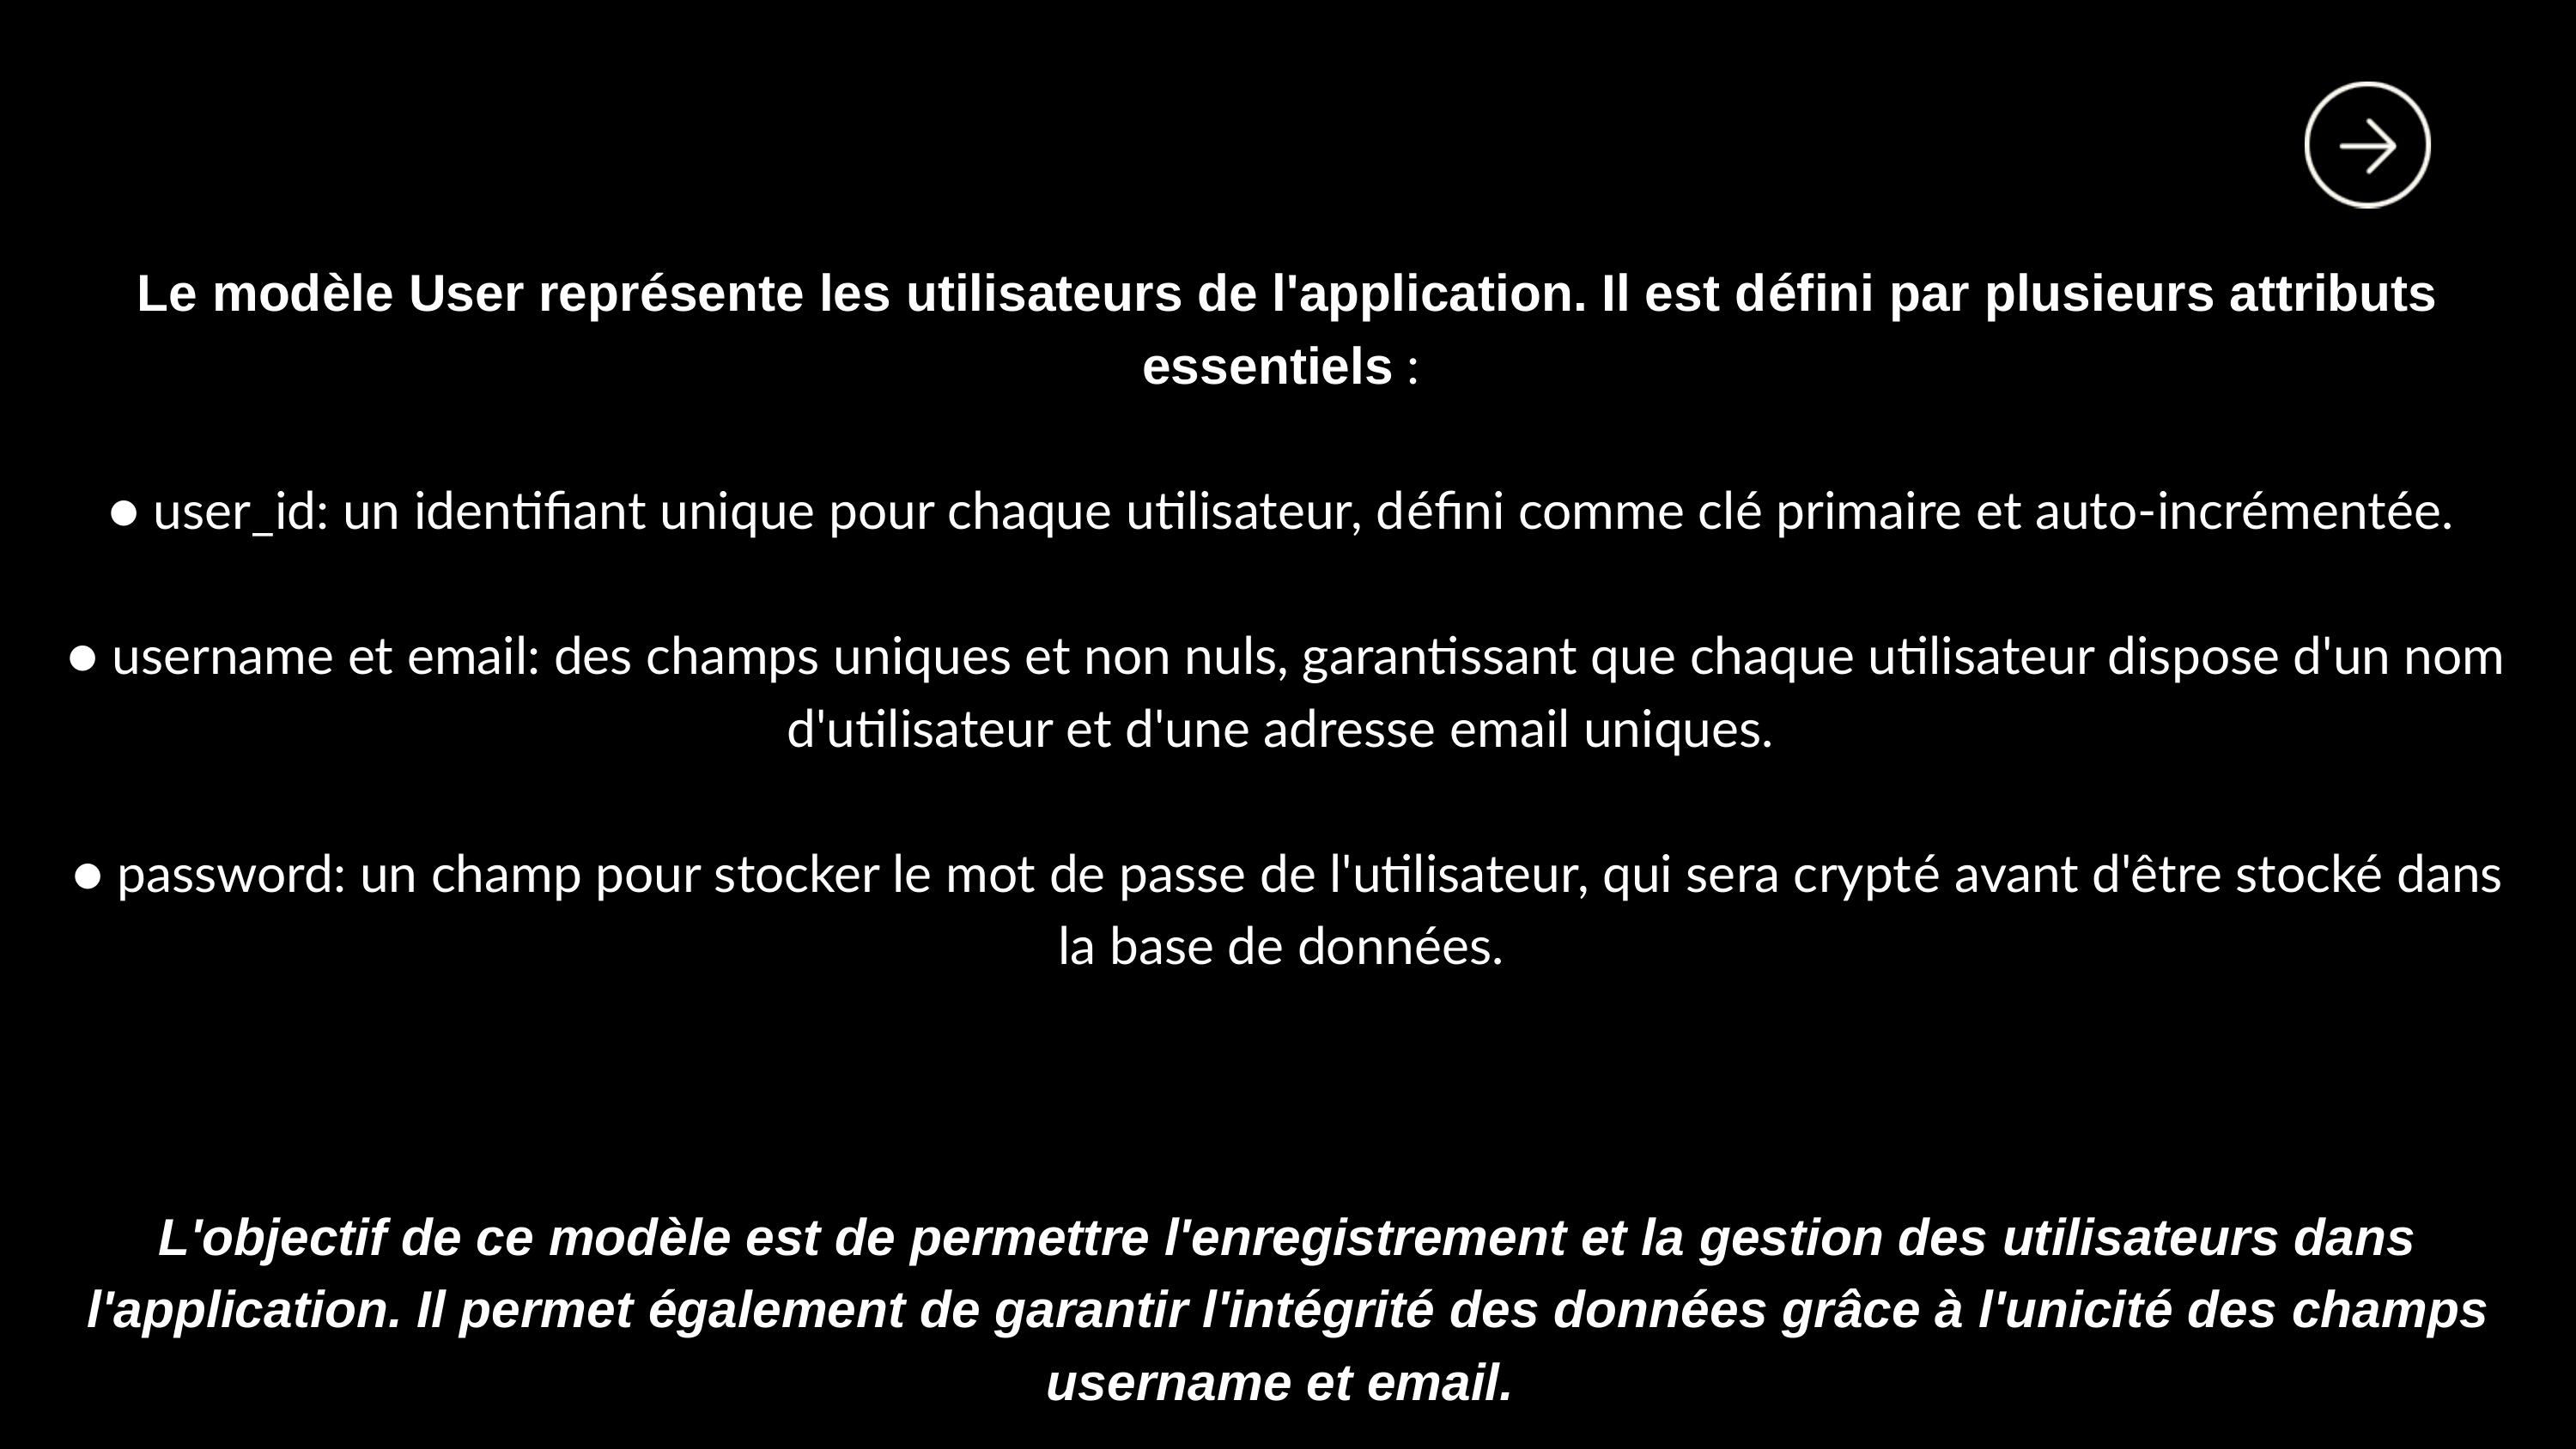

Le modèle User représente les utilisateurs de l'application. Il est défini par plusieurs attributs essentiels :

● user_id: un identifiant unique pour chaque utilisateur, défini comme clé primaire et auto-incrémentée.

● username et email: des champs uniques et non nuls, garantissant que chaque utilisateur dispose d'un nom d'utilisateur et d'une adresse email uniques.

● password: un champ pour stocker le mot de passe de l'utilisateur, qui sera crypté avant d'être stocké dans la base de données.

L'objectif de ce modèle est de permettre l'enregistrement et la gestion des utilisateurs dans l'application. Il permet également de garantir l'intégrité des données grâce à l'unicité des champs username et email.